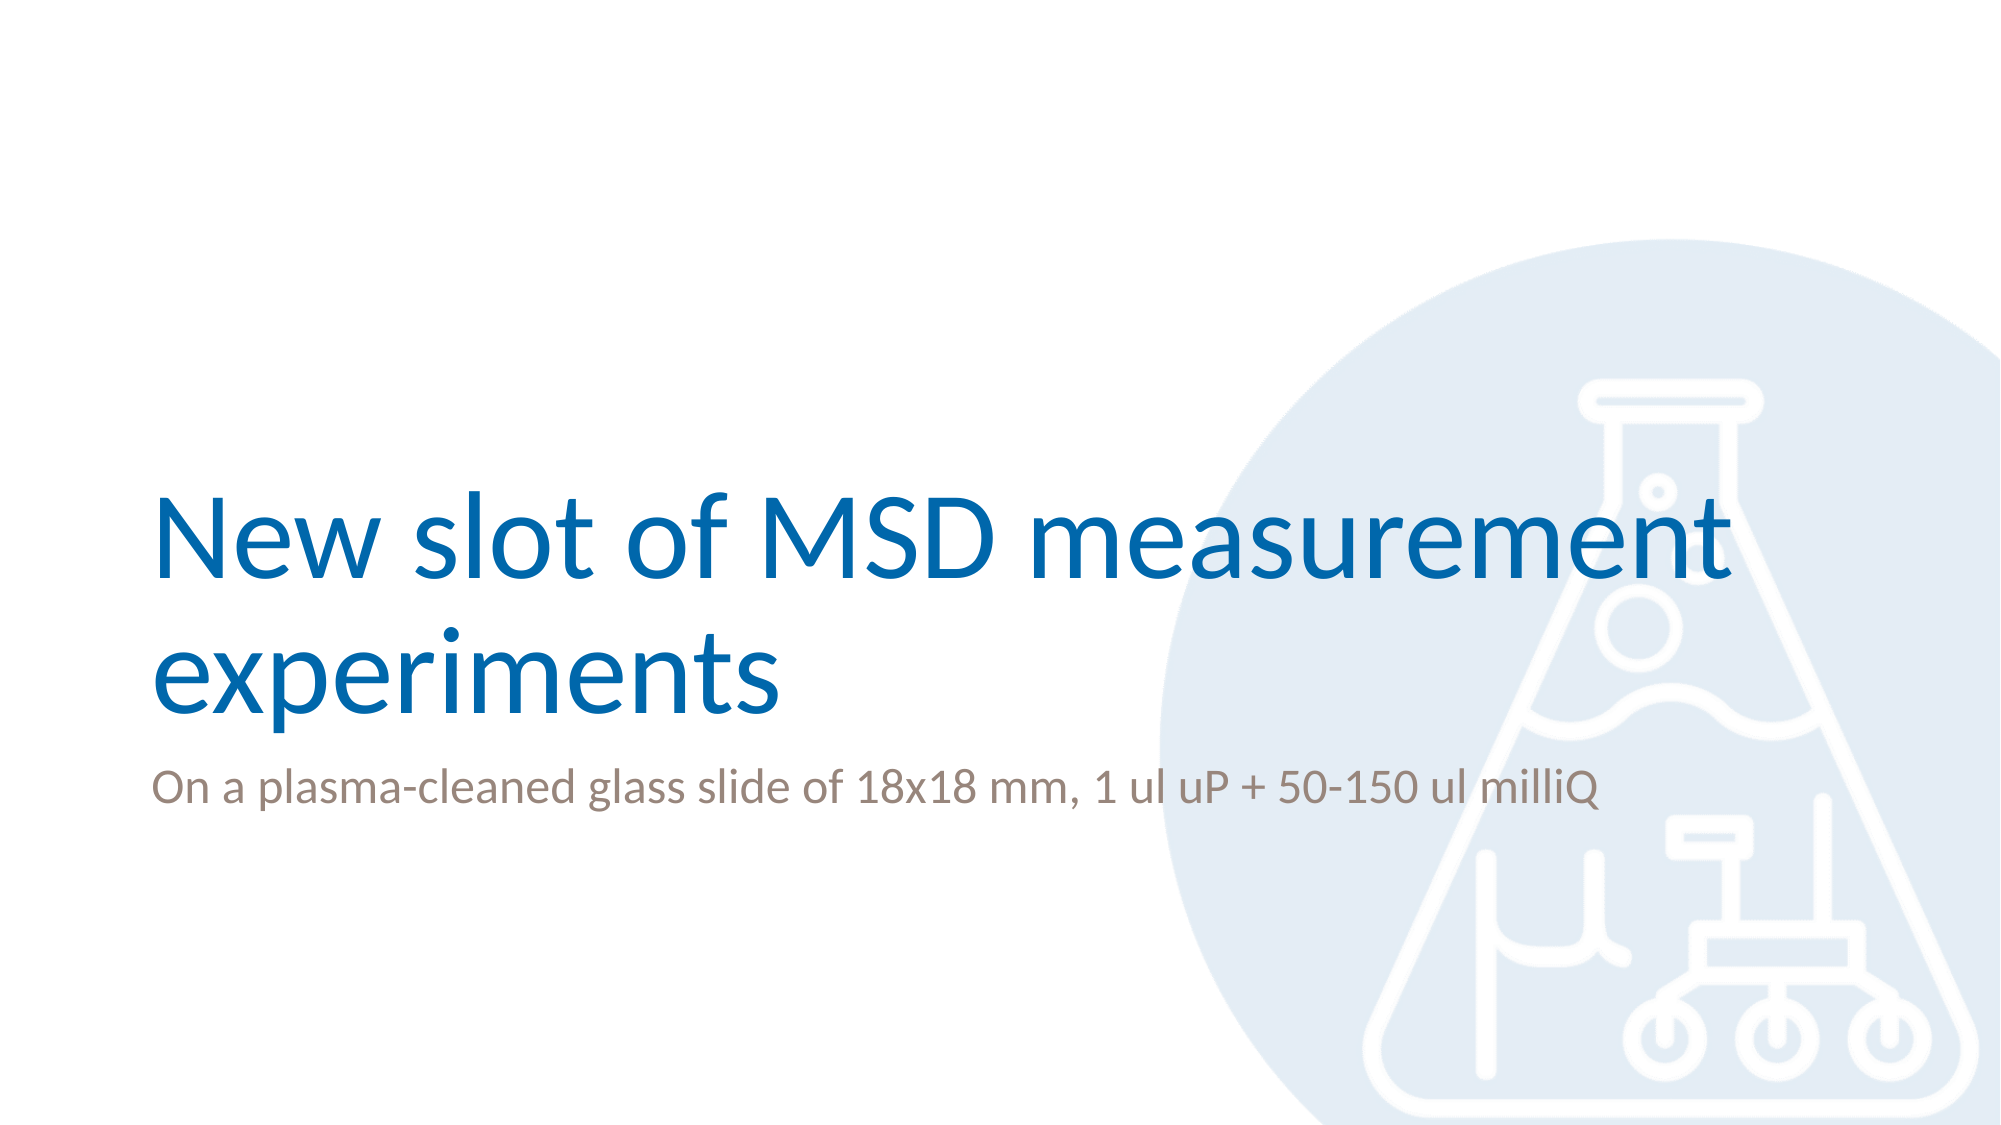

# New slot of MSD measurement experiments
On a plasma-cleaned glass slide of 18x18 mm, 1 ul uP + 50-150 ul milliQ